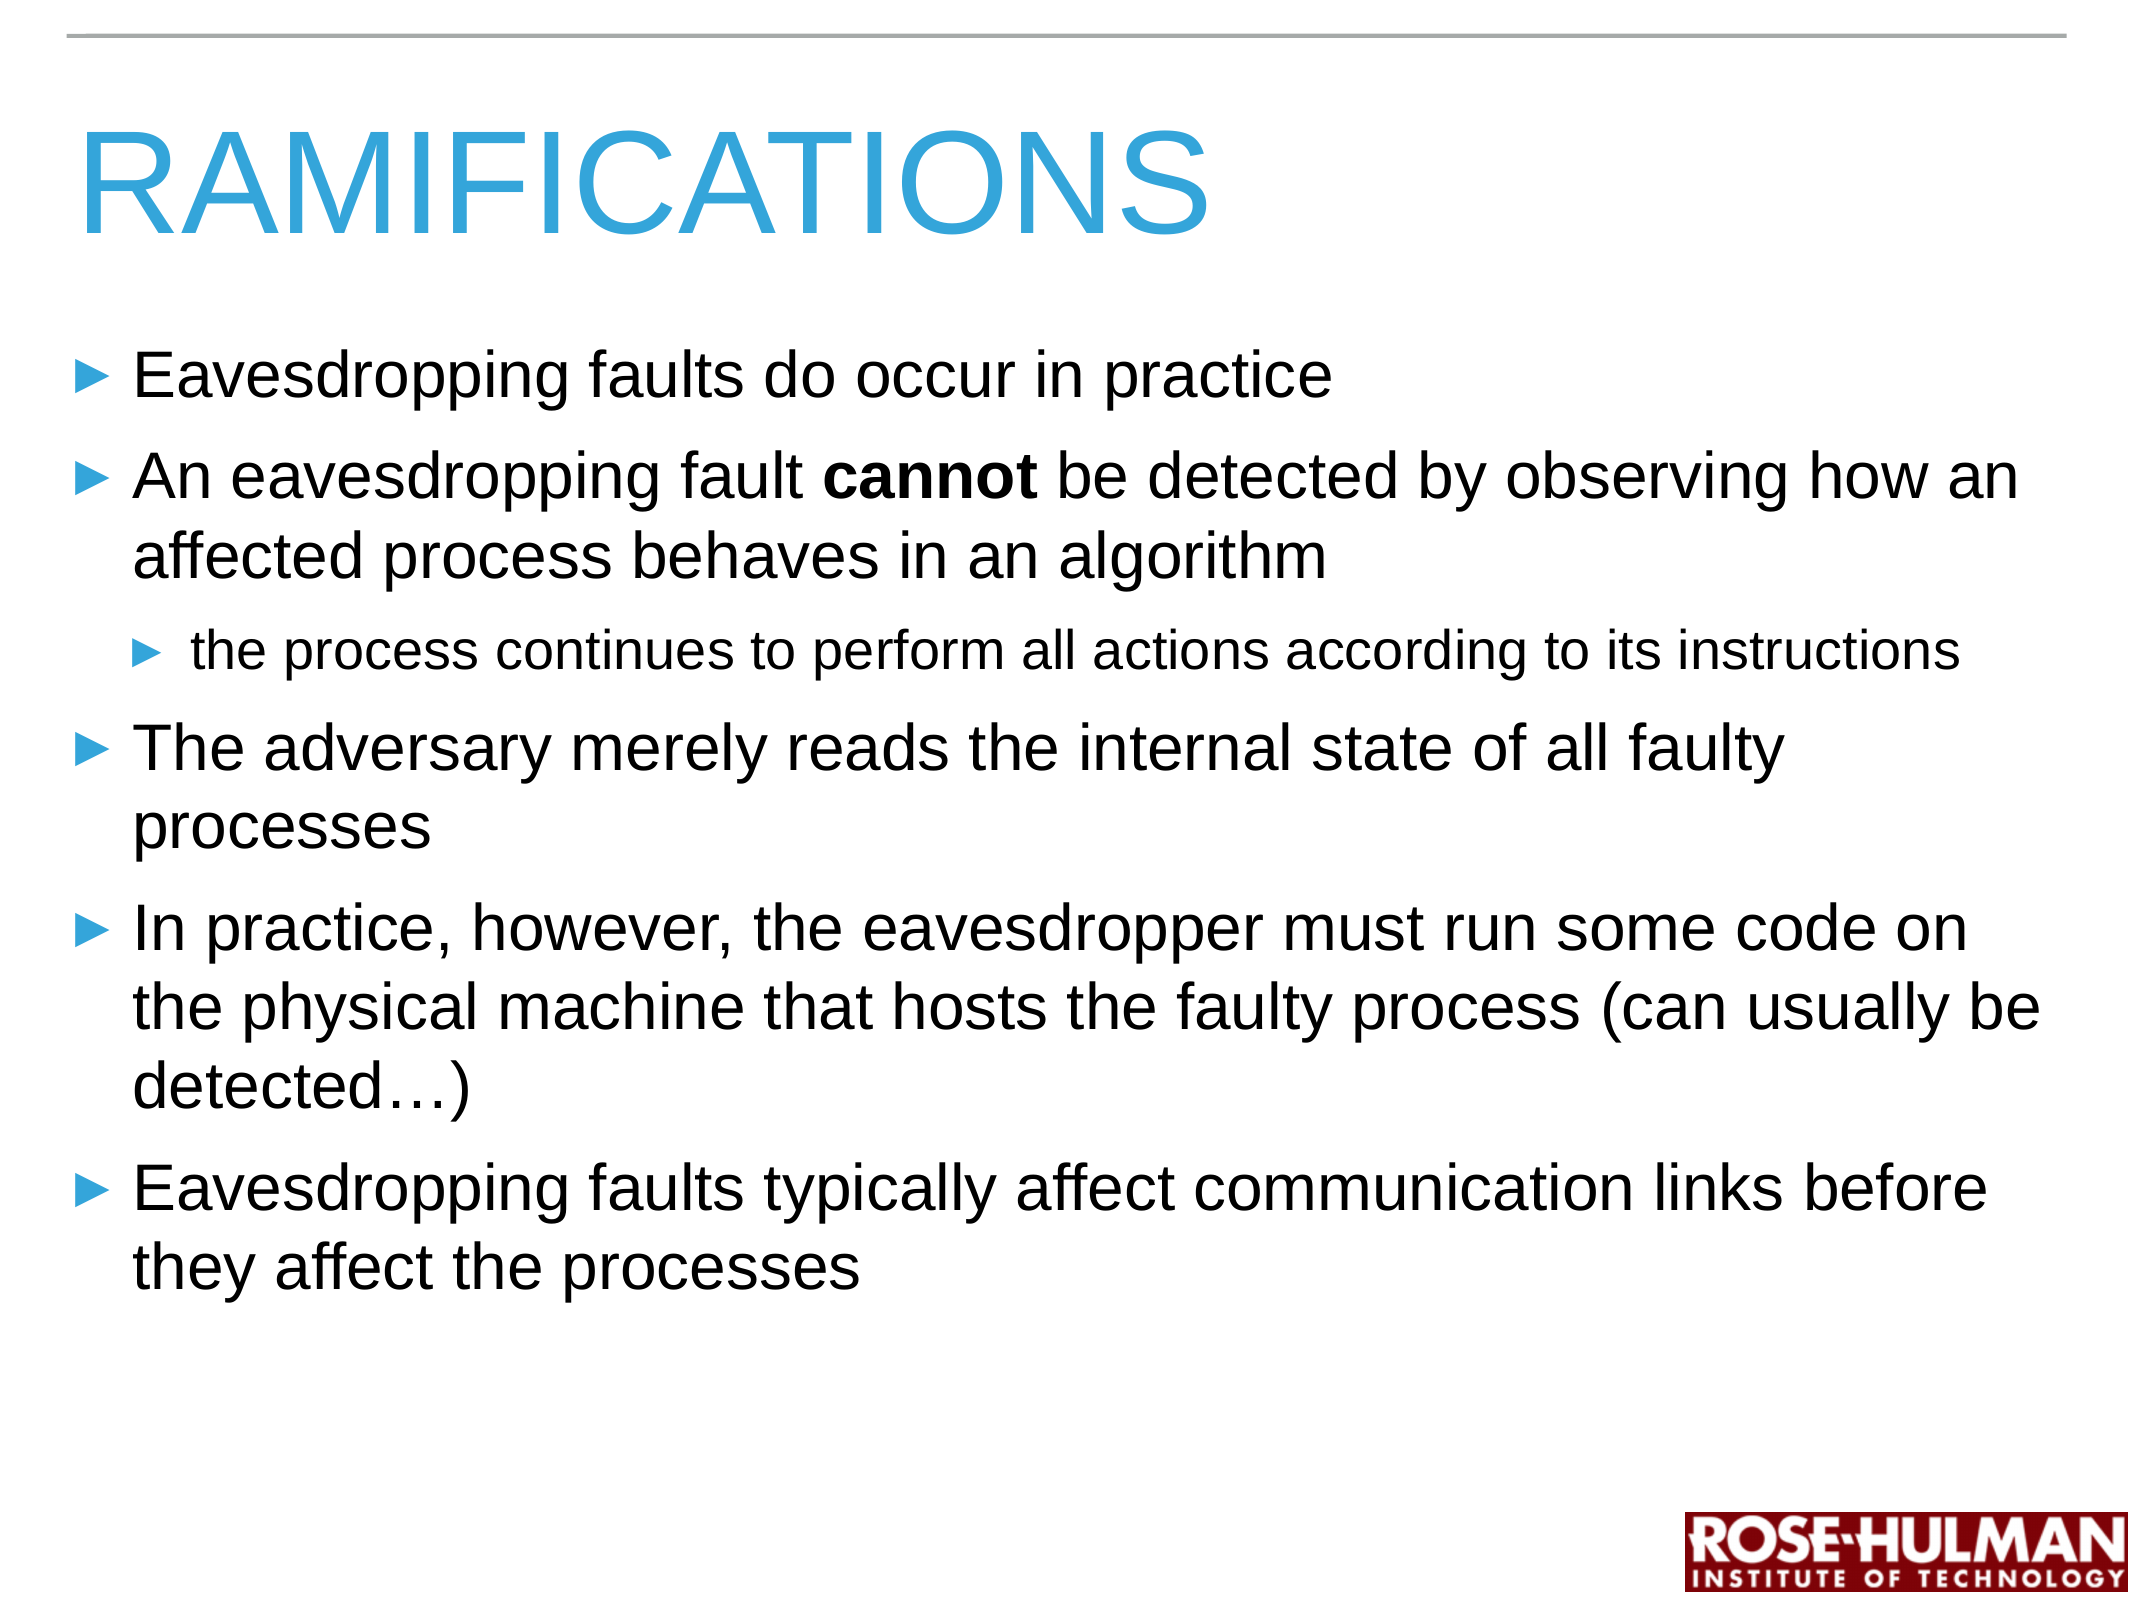

# ramifications
Eavesdropping faults do occur in practice
An eavesdropping fault cannot be detected by observing how an affected process behaves in an algorithm
the process continues to perform all actions according to its instructions
The adversary merely reads the internal state of all faulty processes
In practice, however, the eavesdropper must run some code on the physical machine that hosts the faulty process (can usually be detected…)
Eavesdropping faults typically affect communication links before they affect the processes
29